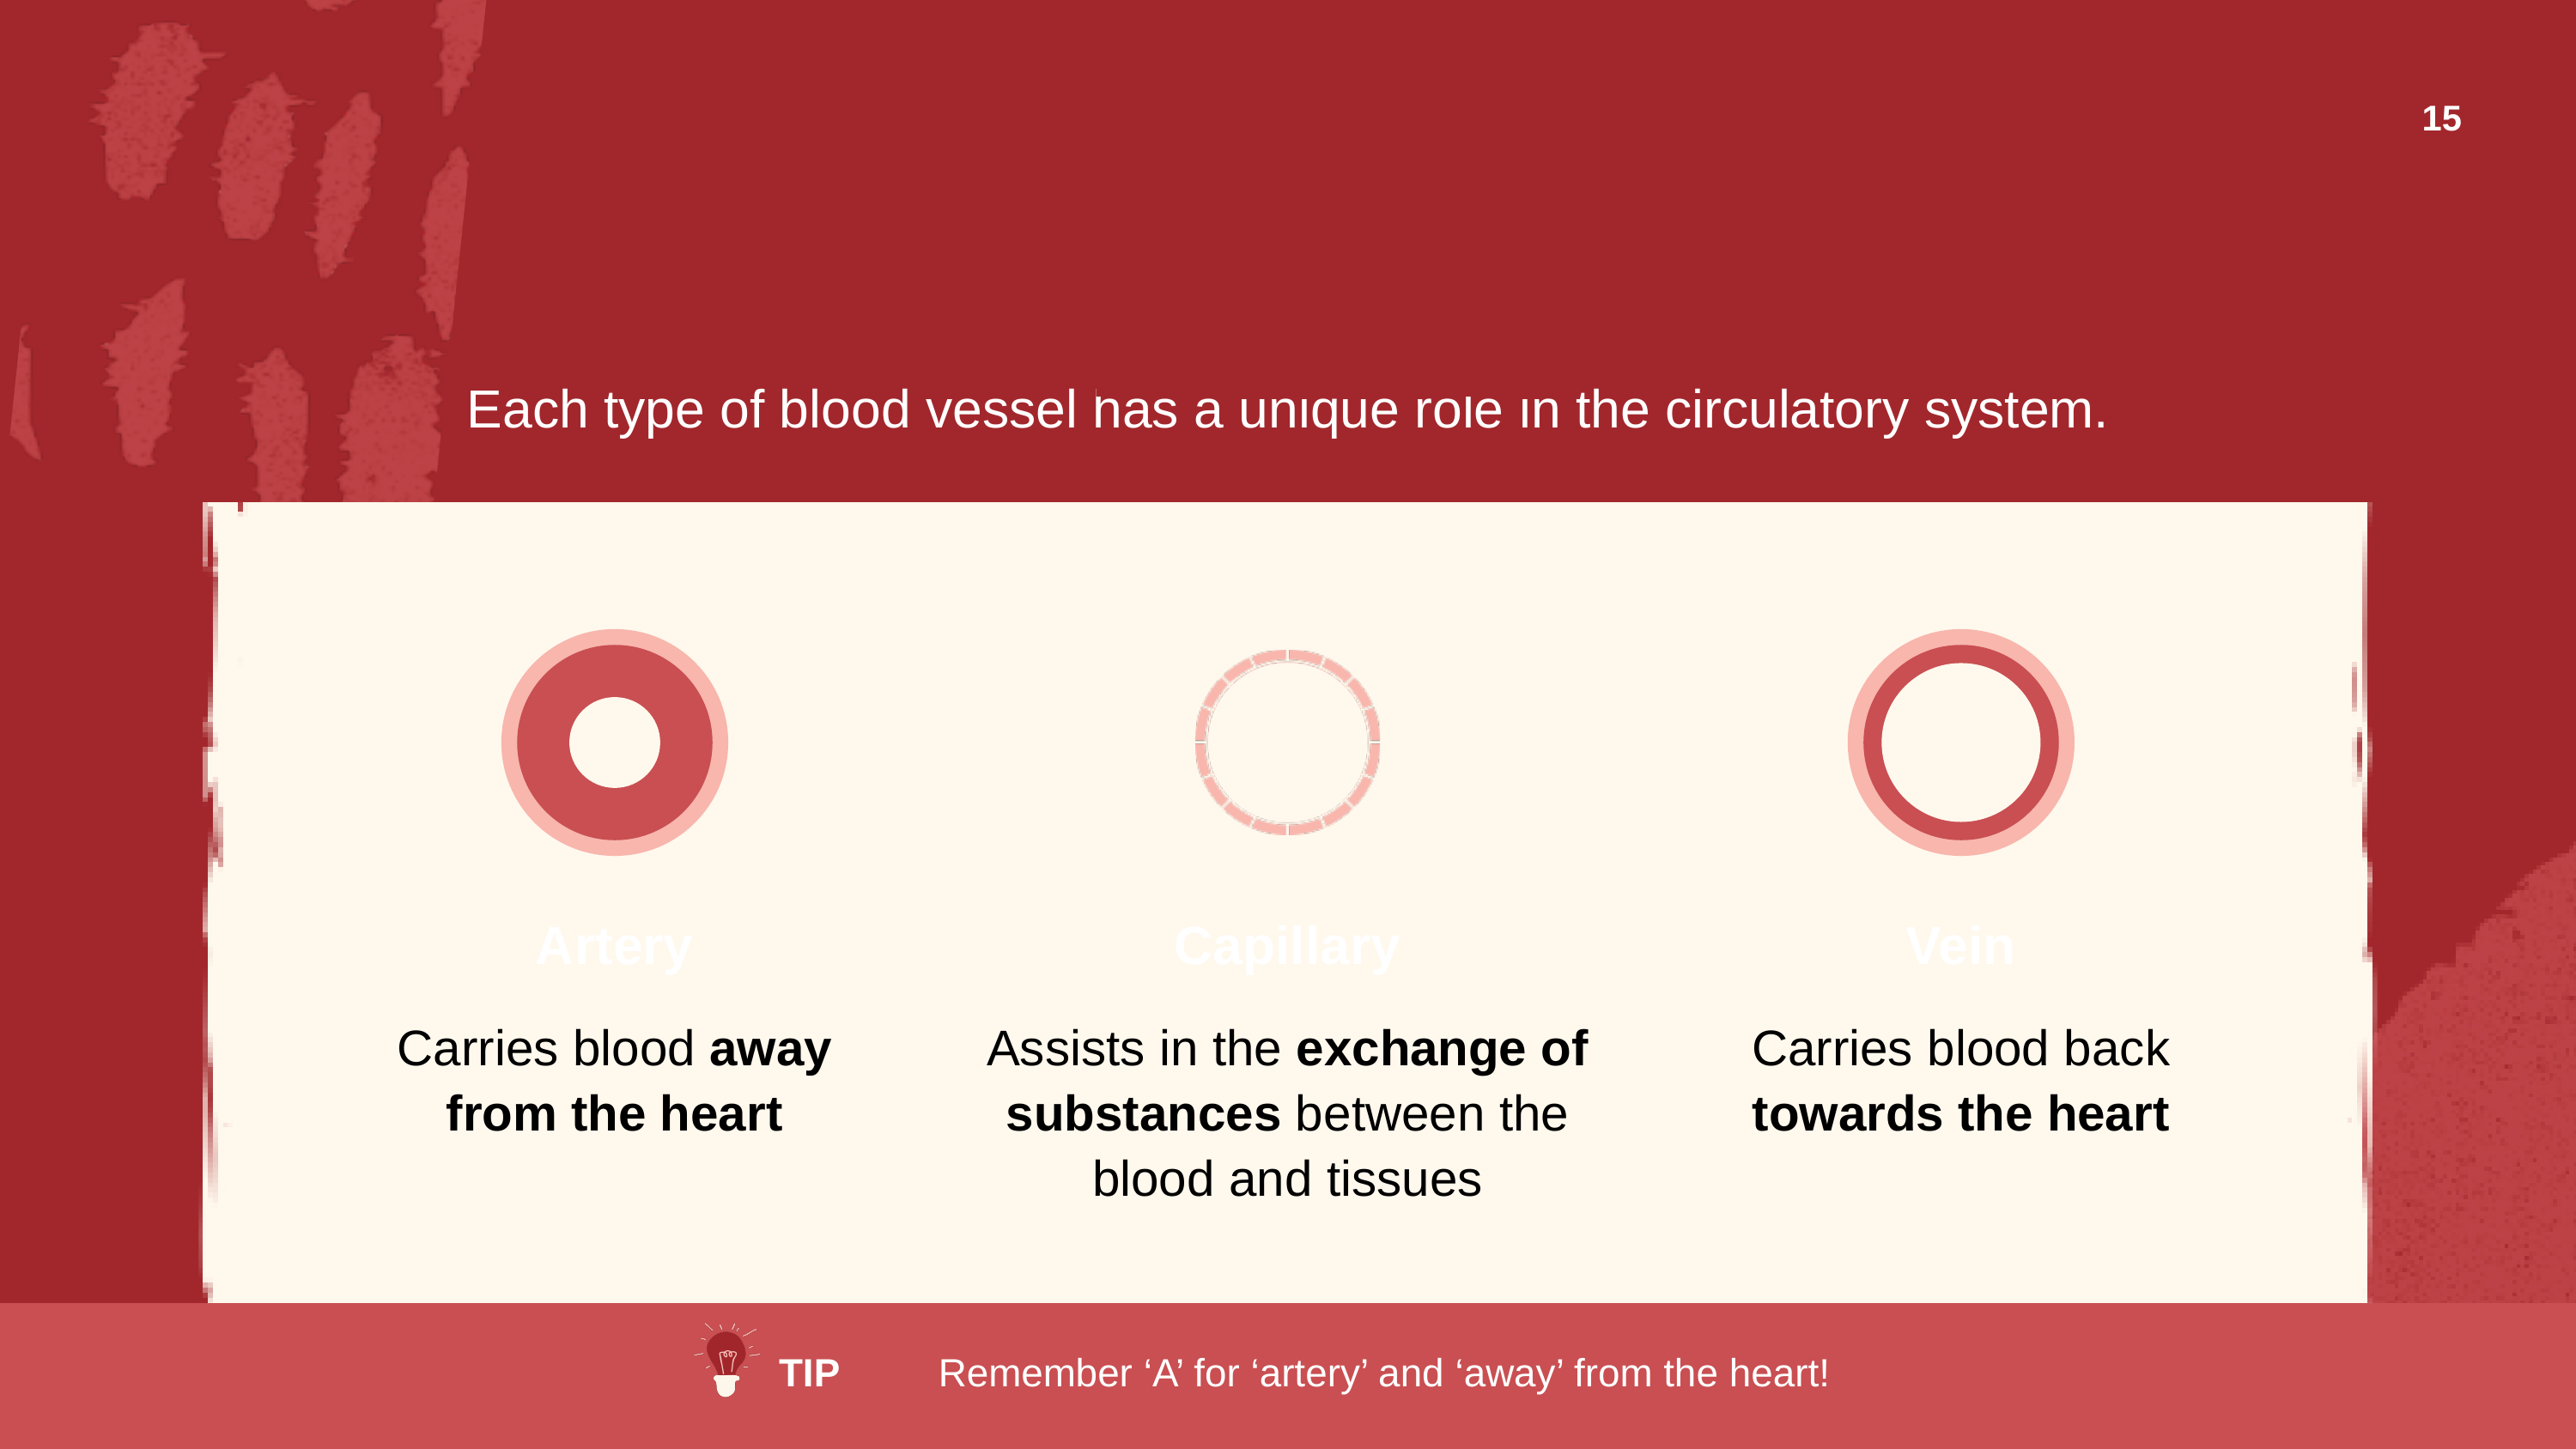

15
BLOOD VESSELS
Each type of blood vessel has a unique role in the circulatory system.

Artery
Capillary
Vein
Carries blood away from the heart
Assists in the exchange of substances between the blood and tissues
Carries blood back towards the heart

TIP
Remember ‘A’ for ‘artery’ and ‘away’ from the heart!